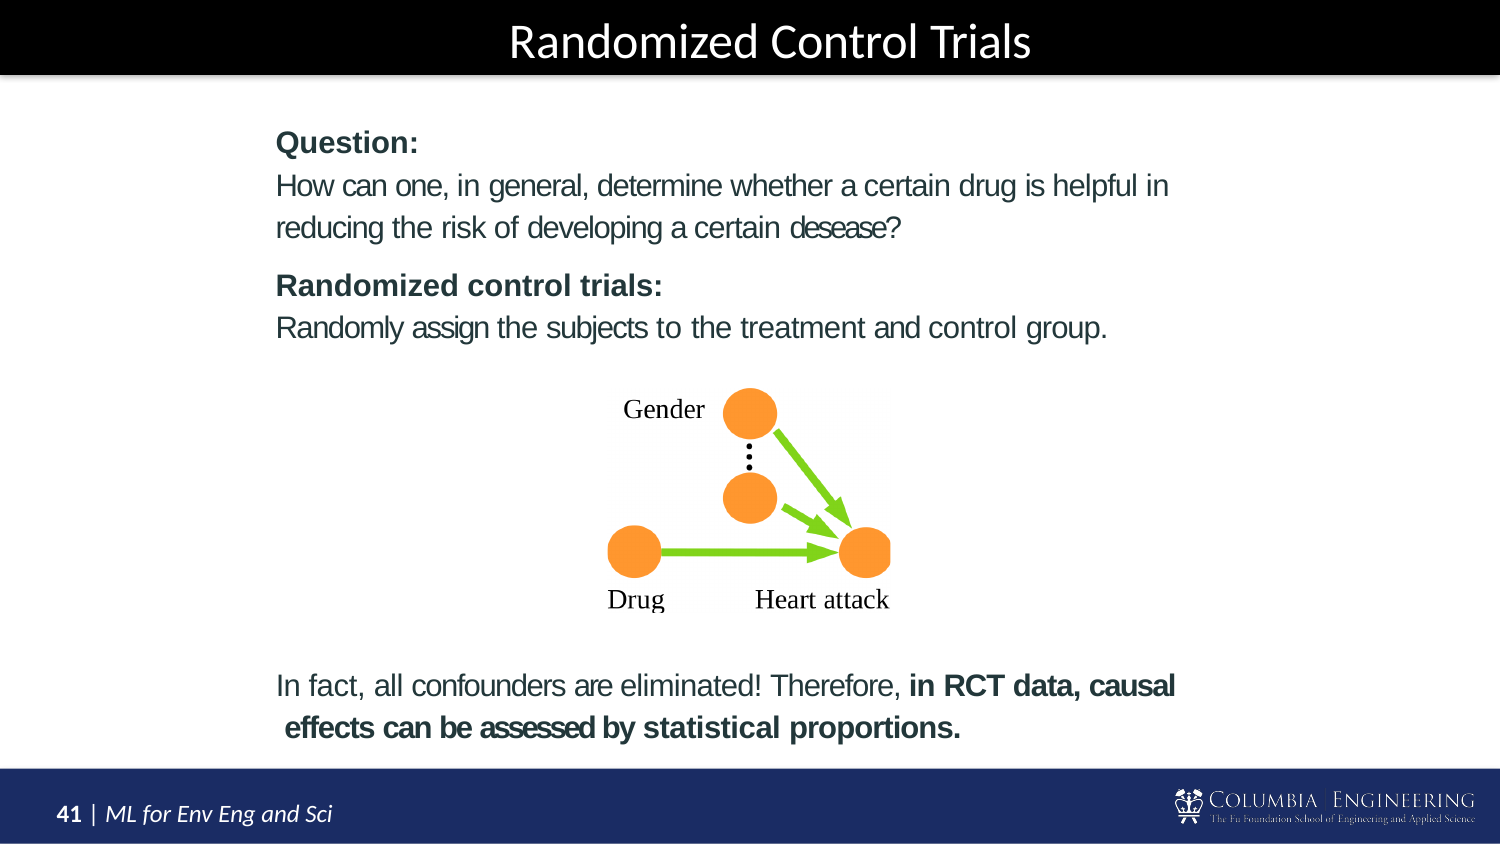

# Randomized Control Trials
Question:
How can one, in general, determine whether a certain drug is helpful in  reducing the risk of developing a certain desease?
Randomized control trials:
Randomly assign the subjects to the treatment and control group.

In fact, all confounders are eliminated! Therefore, in RCT data, causal  effects can be assessed by statistical proportions.
15